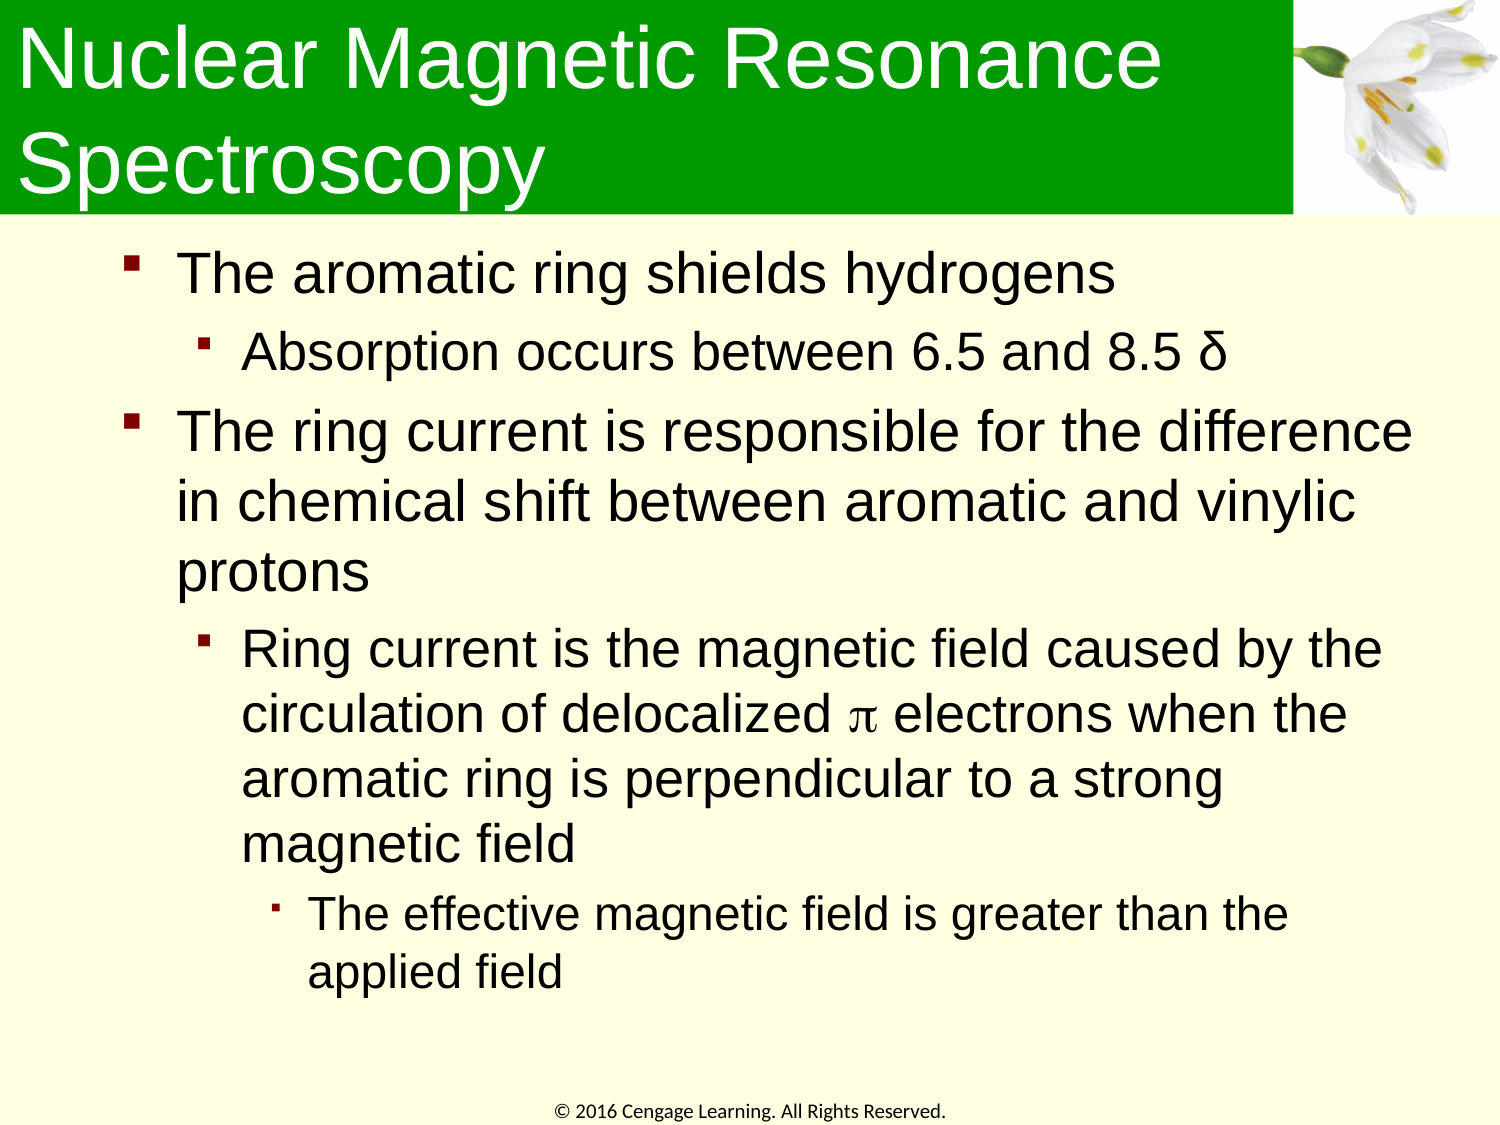

# Nuclear Magnetic Resonance Spectroscopy
The aromatic ring shields hydrogens
Absorption occurs between 6.5 and 8.5 δ
The ring current is responsible for the difference in chemical shift between aromatic and vinylic protons
Ring current is the magnetic field caused by the circulation of delocalized π electrons when the aromatic ring is perpendicular to a strong magnetic field
The effective magnetic field is greater than the applied field